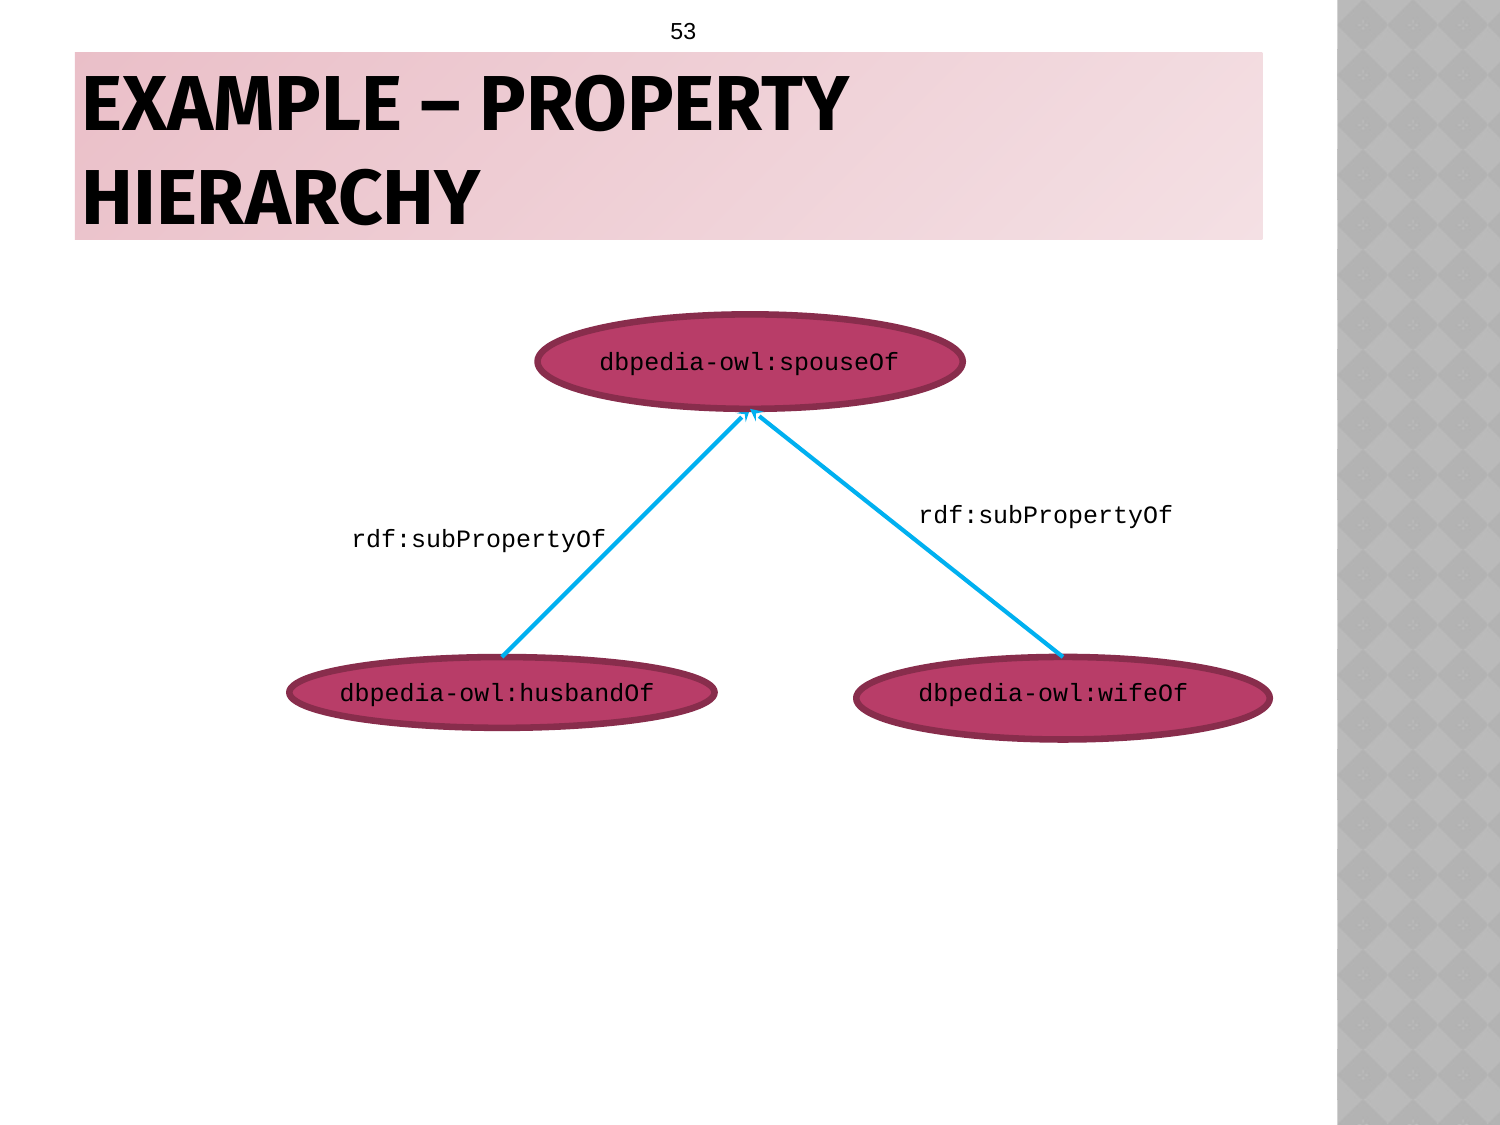

53
# Example – Property Hierarchy

dbpedia-owl:spouseOf
rdf:subPropertyOf
rdf:subPropertyOf

dbpedia-owl:husbandOf
dbpedia-owl:wifeOf